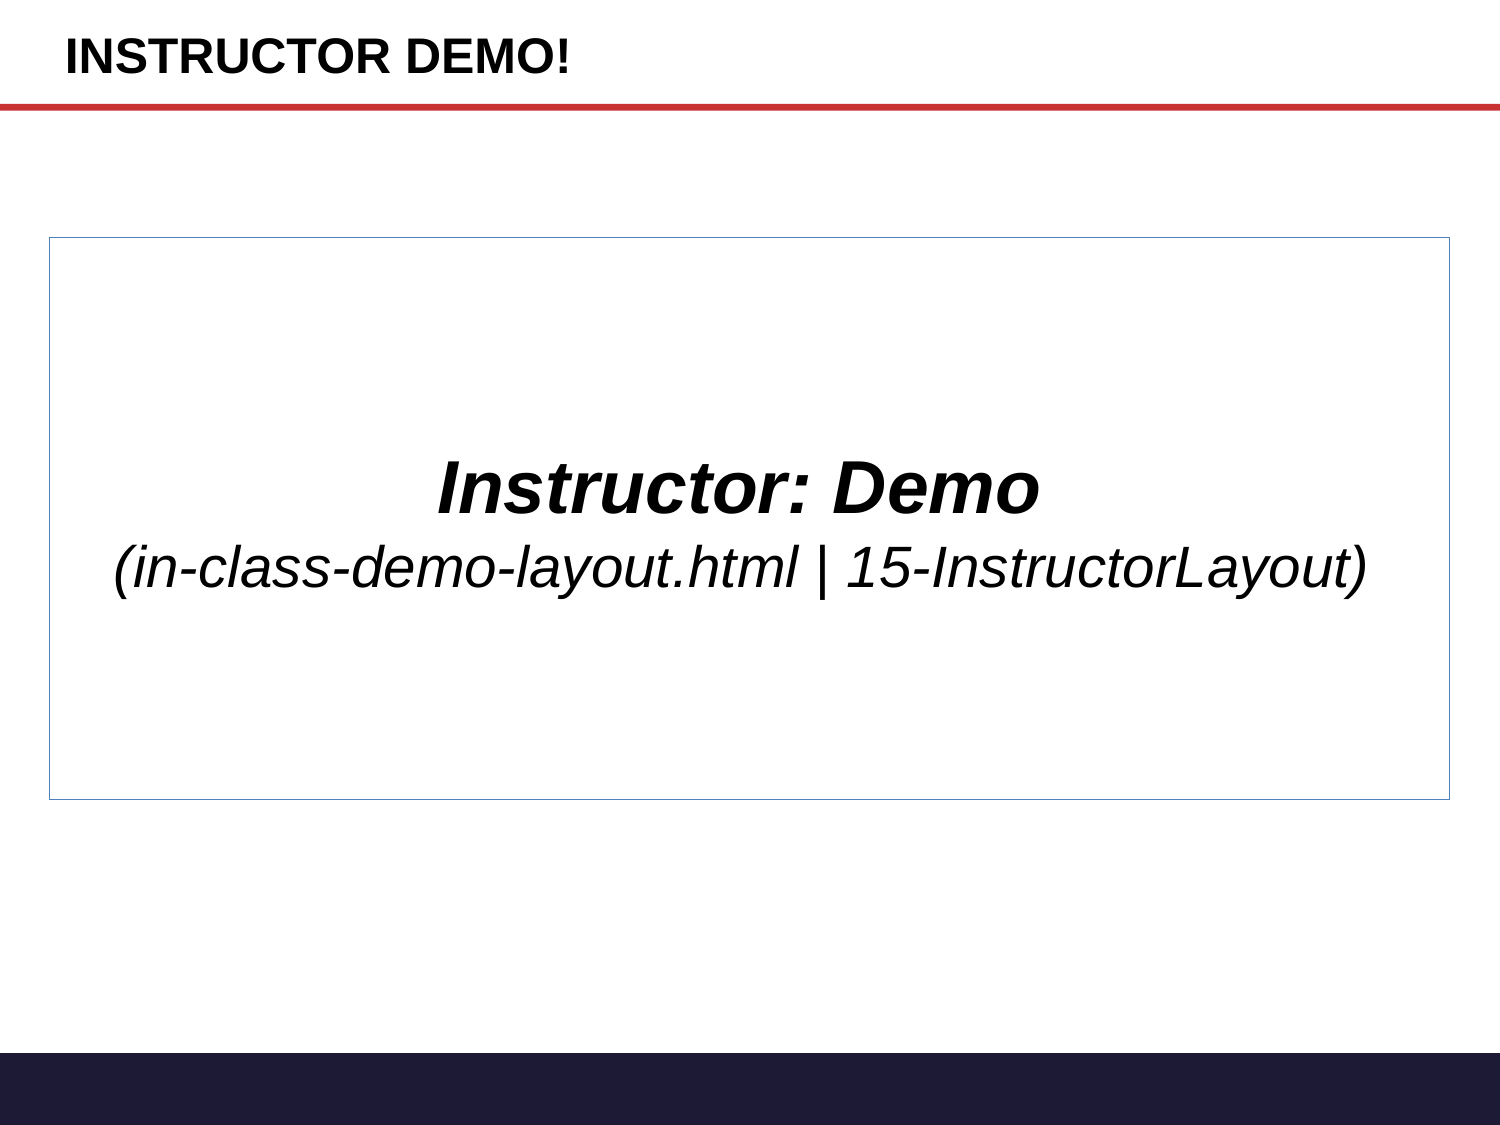

INSTRUCTOR DEMO!
Instructor: Demo
(in-class-demo-layout.html | 15-InstructorLayout)